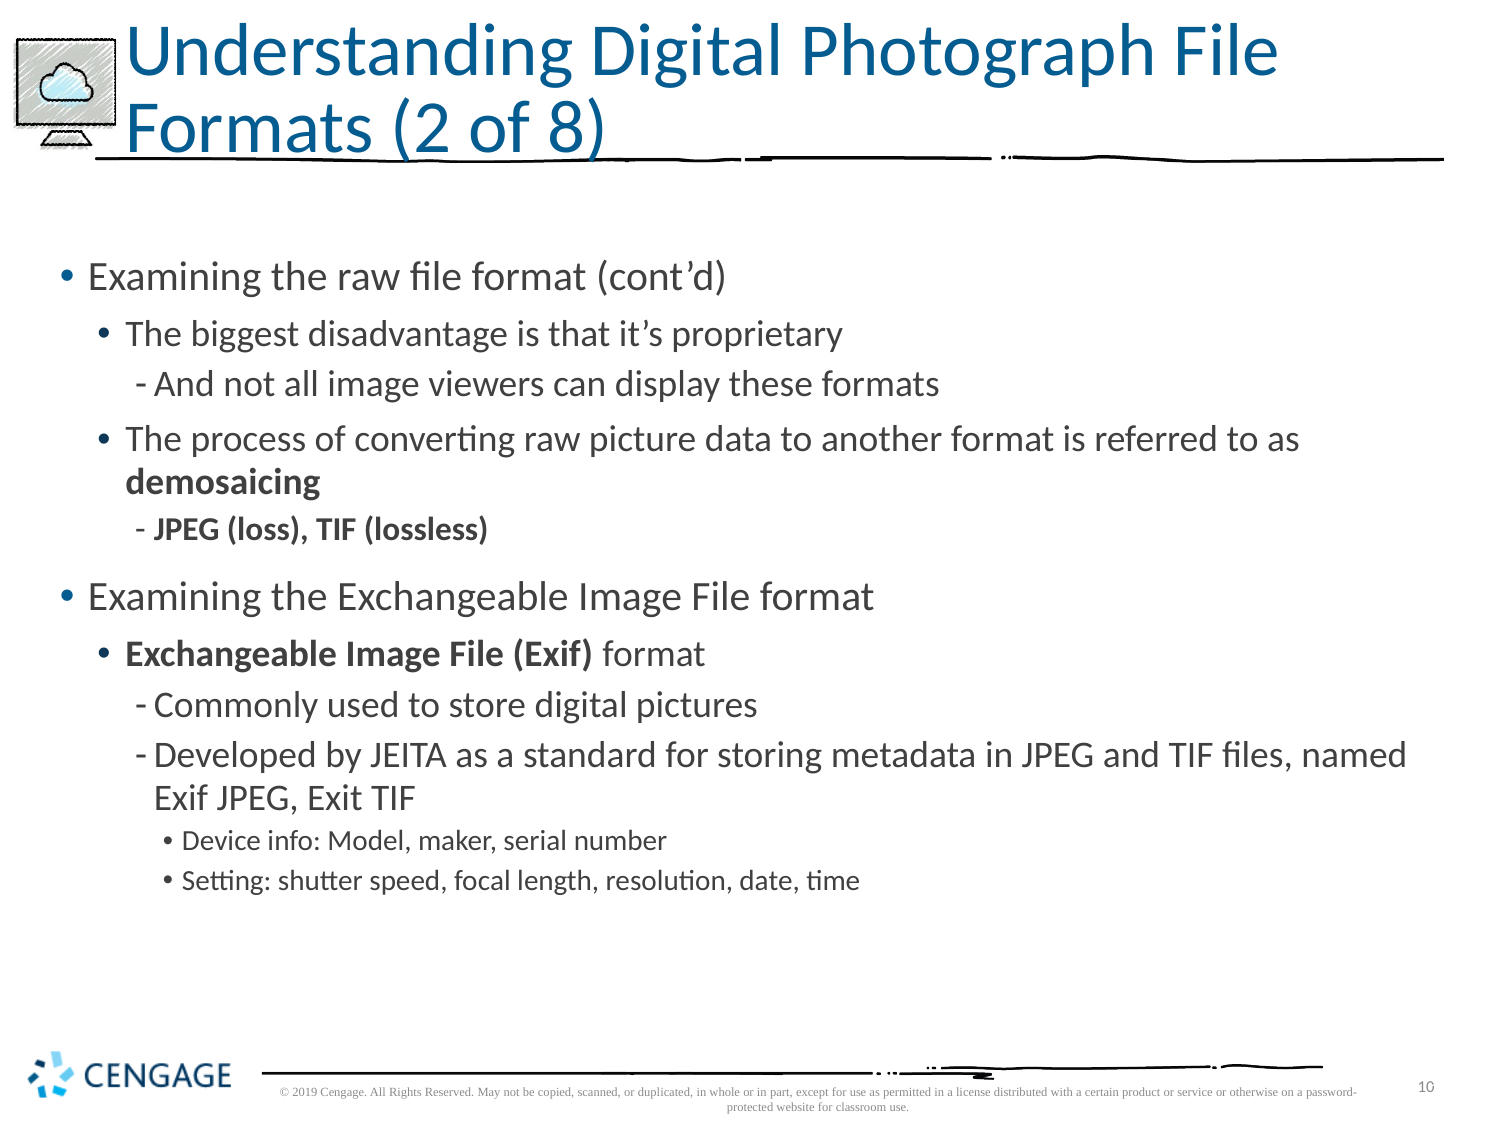

# Understanding Digital Photograph File Formats (2 of 8)
Examining the raw file format (cont’d)
The biggest disadvantage is that it’s proprietary
And not all image viewers can display these formats
The process of converting raw picture data to another format is referred to as demosaicing
JPEG (loss), TIF (lossless)
Examining the Exchangeable Image File format
Exchangeable Image File (Exif) format
Commonly used to store digital pictures
Developed by JEITA as a standard for storing metadata in JPEG and TIF files, named Exif JPEG, Exit TIF
Device info: Model, maker, serial number
Setting: shutter speed, focal length, resolution, date, time

10
© 2019 Cengage. All Rights Reserved. May not be copied, scanned, or duplicated, in whole or in part, except for use as permitted in a license distributed with a certain product or service or otherwise on a password-protected website for classroom use.